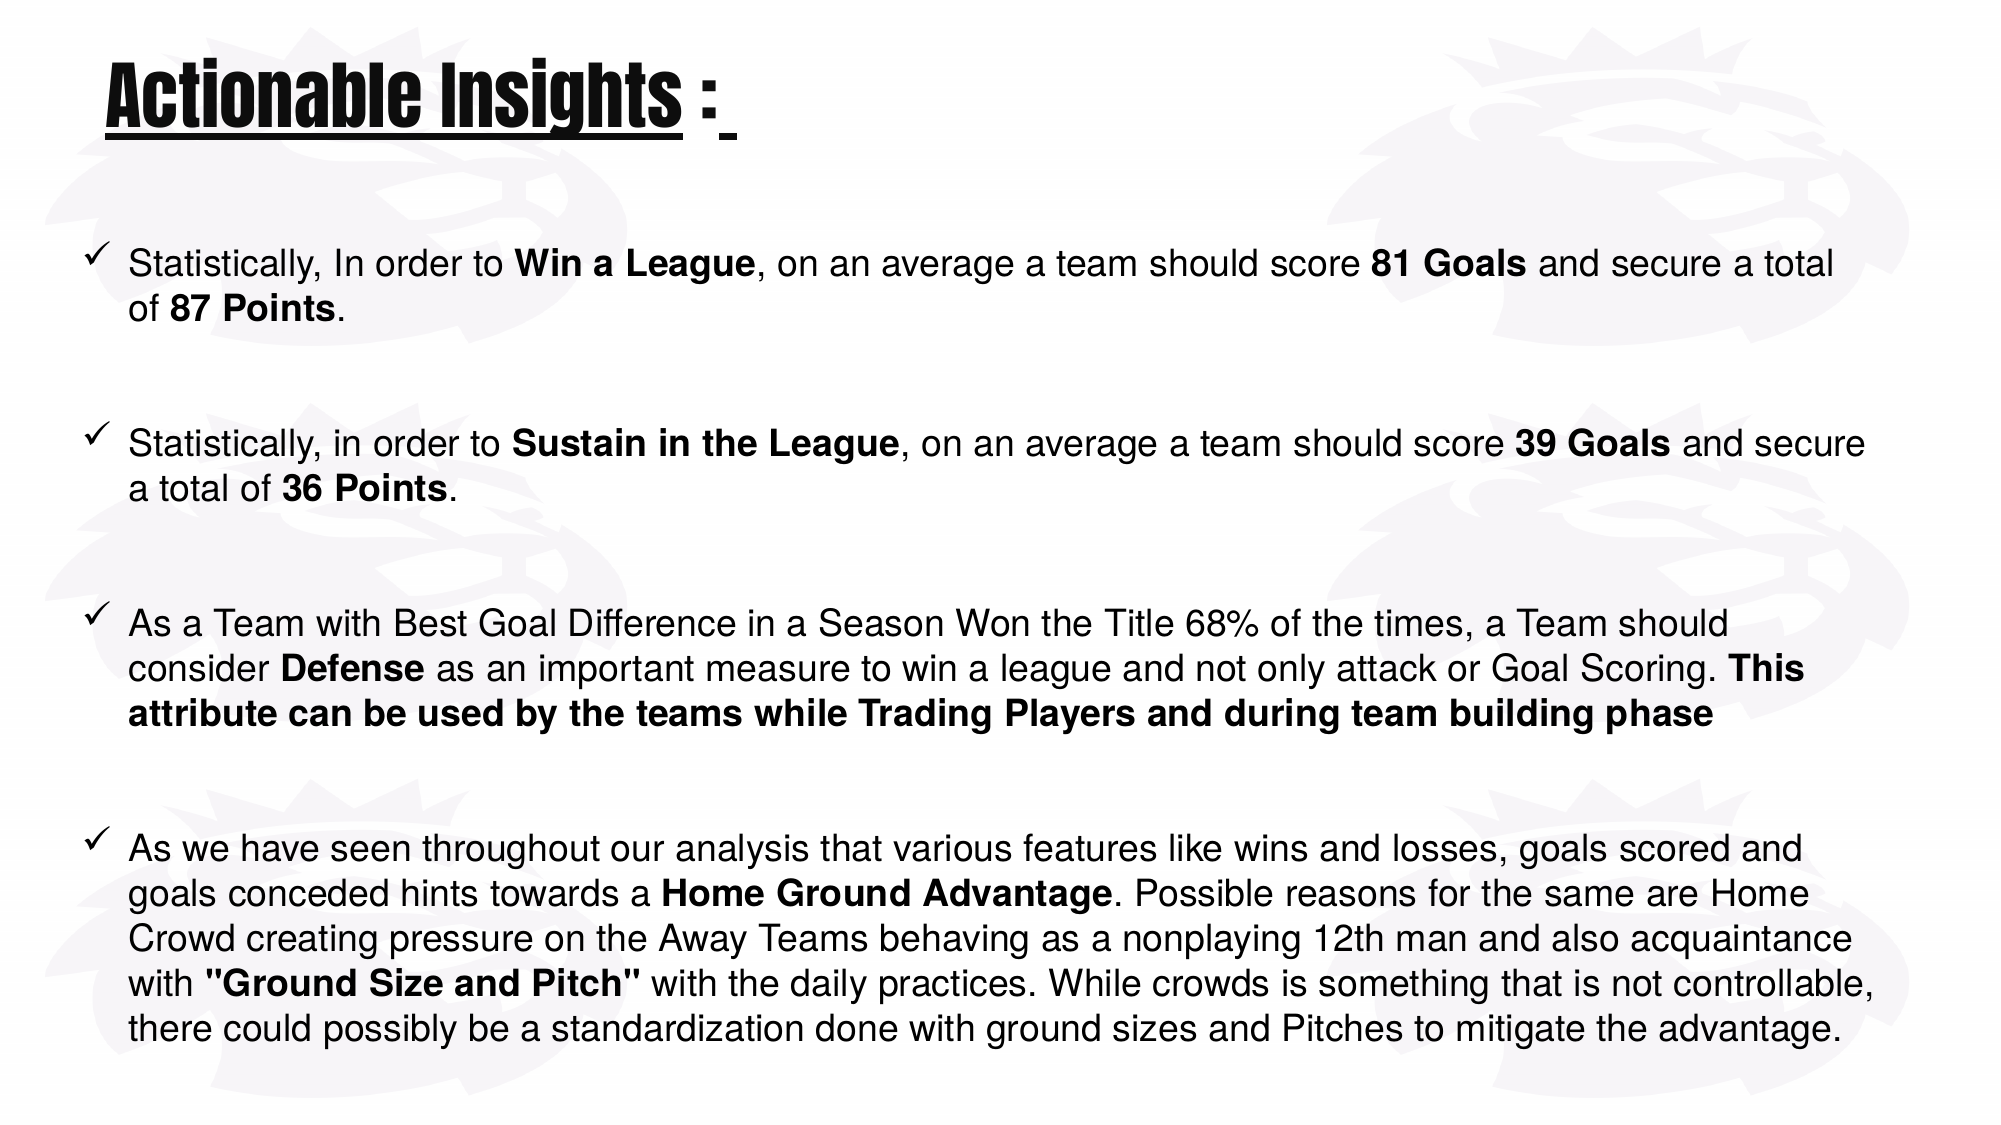

Actionable Insights :
Statistically, In order to Win a League, on an average a team should score 81 Goals and secure a total of 87 Points.

Statistically, in order to Sustain in the League, on an average a team should score 39 Goals and secure a total of 36 Points.

As a Team with Best Goal Difference in a Season Won the Title 68% of the times, a Team should consider Defense as an important measure to win a league and not only attack or Goal Scoring. This attribute can be used by the teams while Trading Players and during team building phase

As we have seen throughout our analysis that various features like wins and losses, goals scored and goals conceded hints towards a Home Ground Advantage. Possible reasons for the same are Home Crowd creating pressure on the Away Teams behaving as a nonplaying 12th man and also acquaintance with "Ground Size and Pitch" with the daily practices. While crowds is something that is not controllable, there could possibly be a standardization done with ground sizes and Pitches to mitigate the advantage.